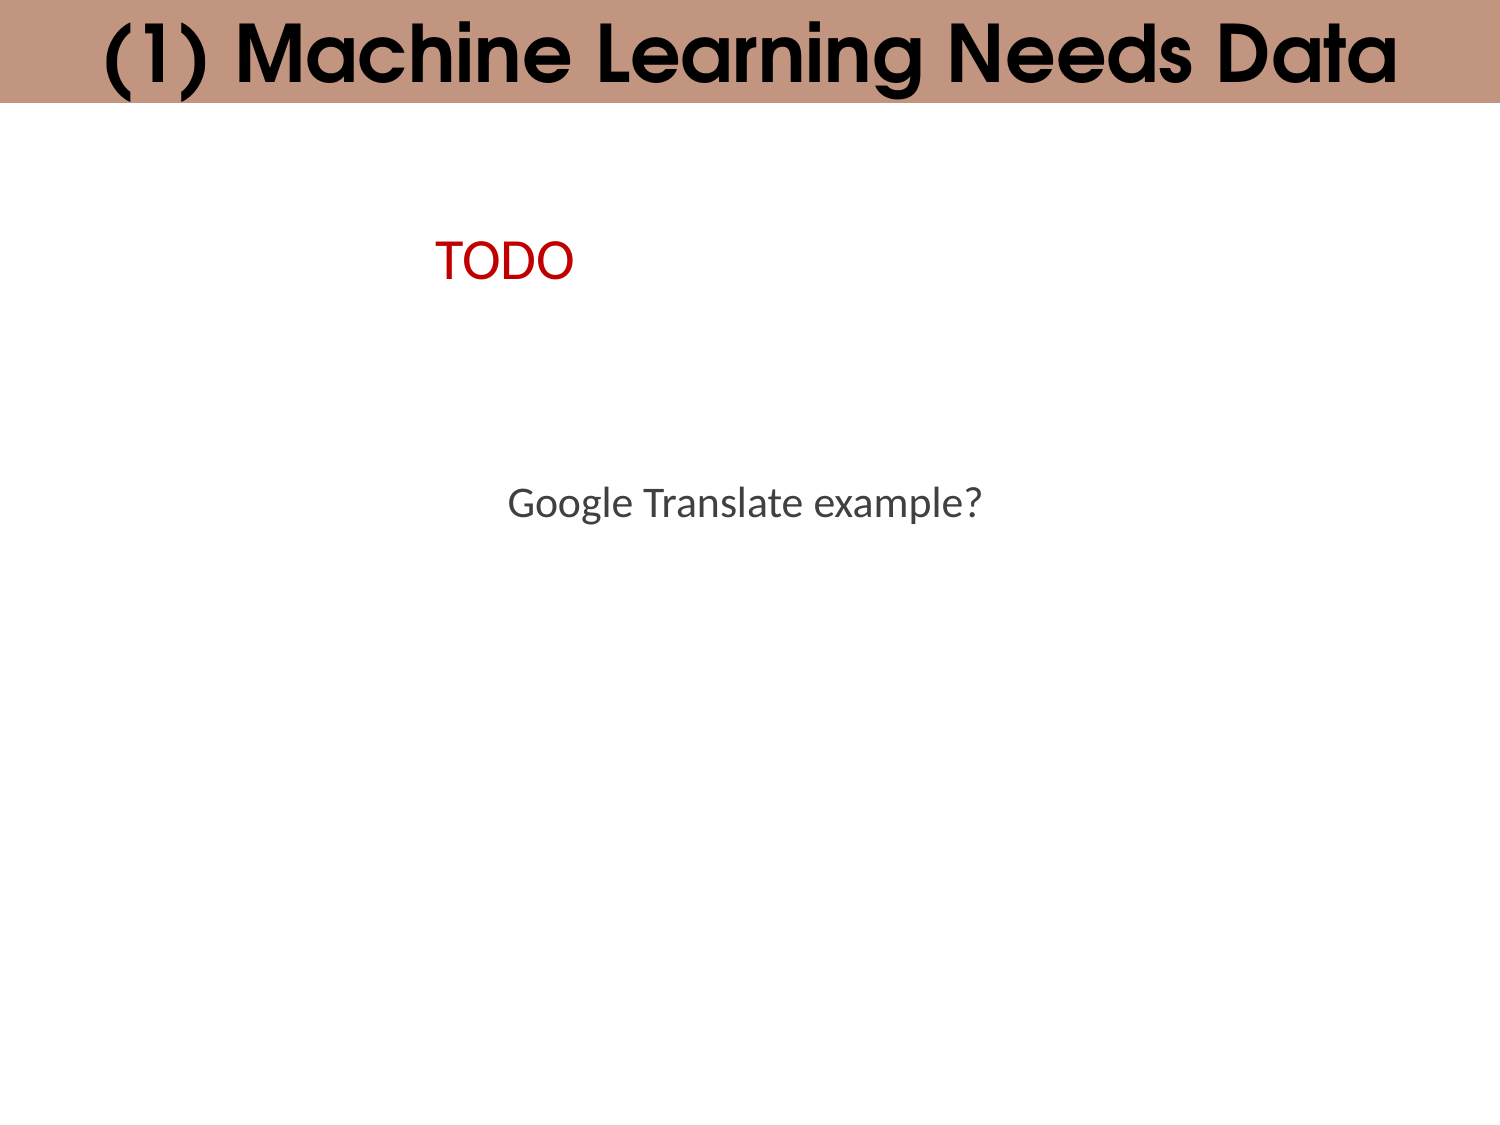

(1) Machine Learning Needs Data
TODO
Google Translate example?